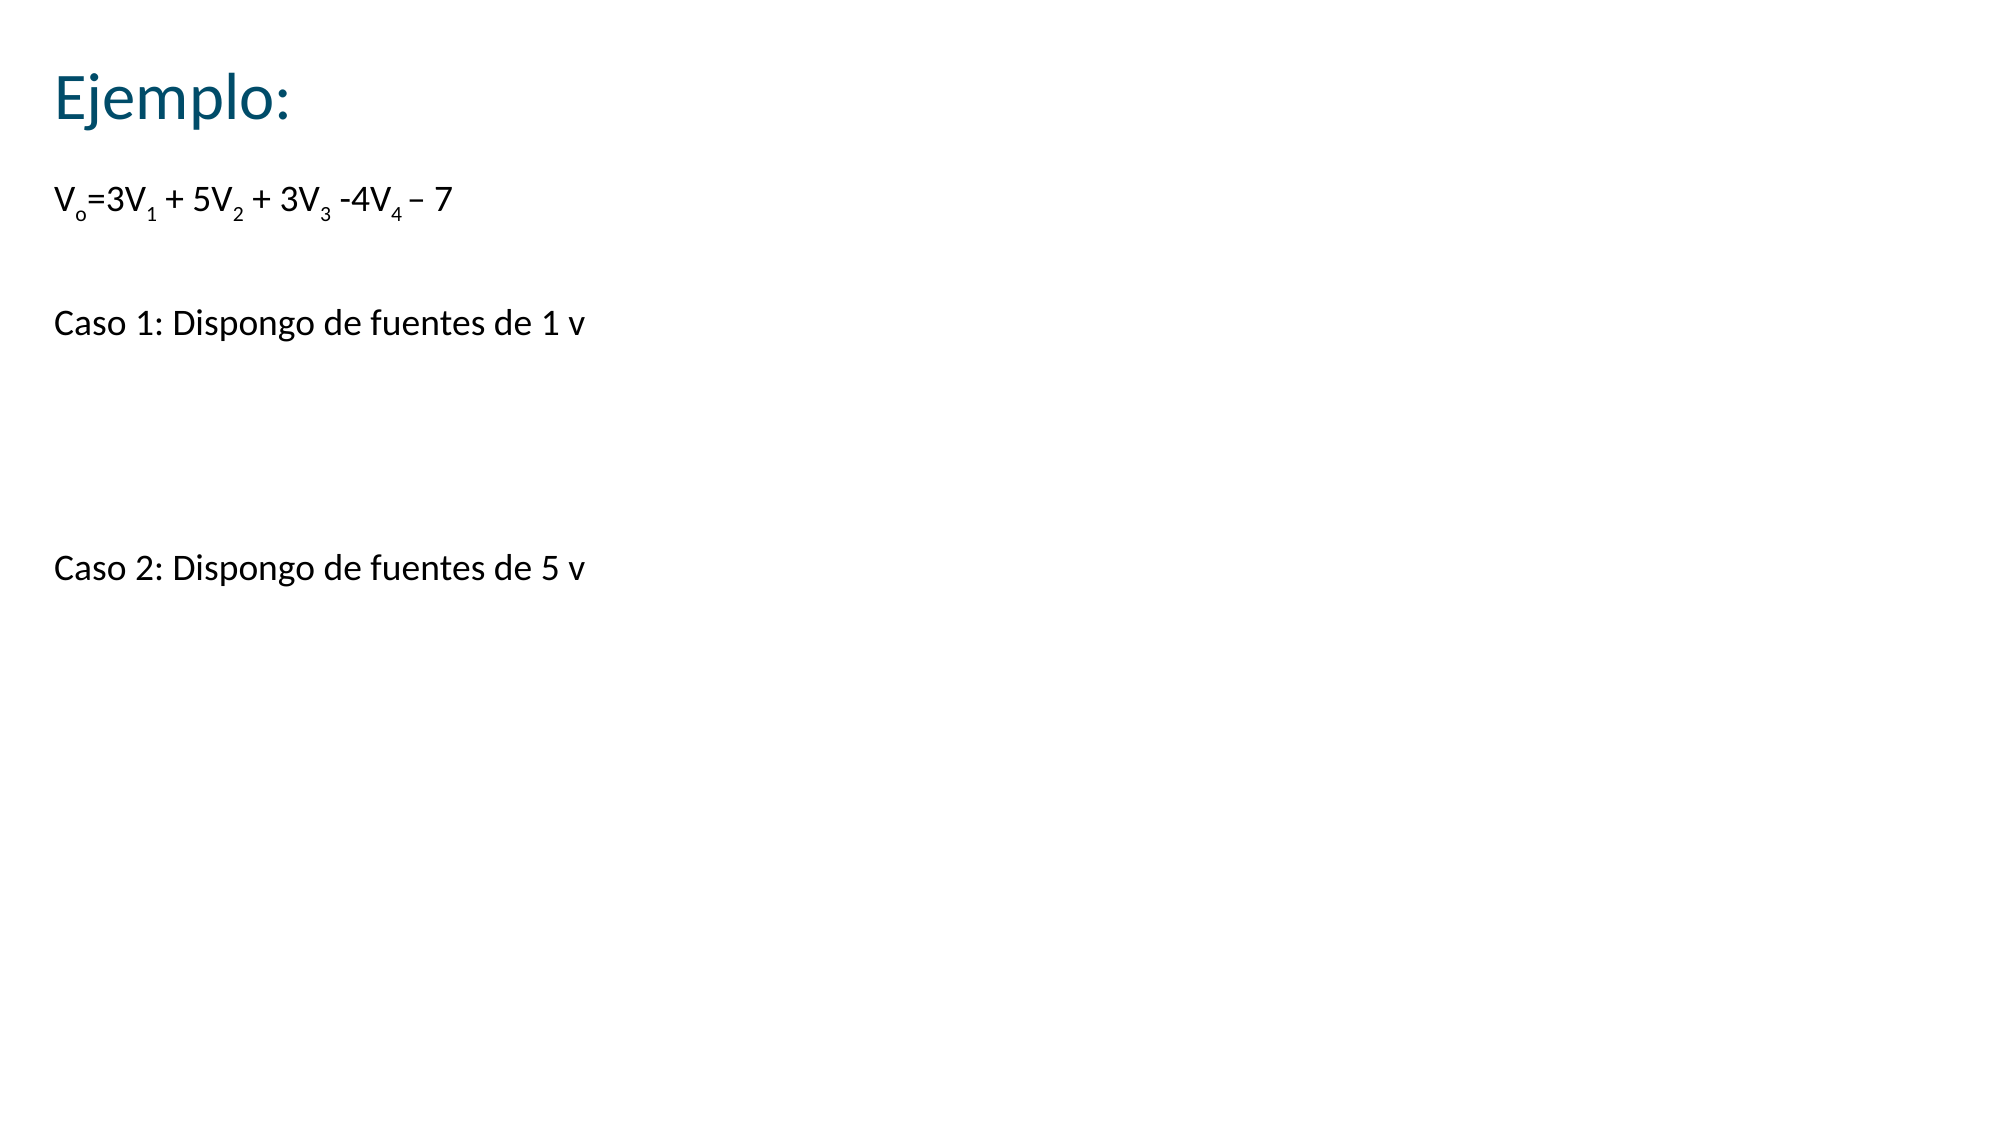

# Ejemplo:
Vo=3V1 + 5V2 + 3V3 -4V4 – 7

Caso 1: Dispongo de fuentes de 1 v

Caso 2: Dispongo de fuentes de 5 v